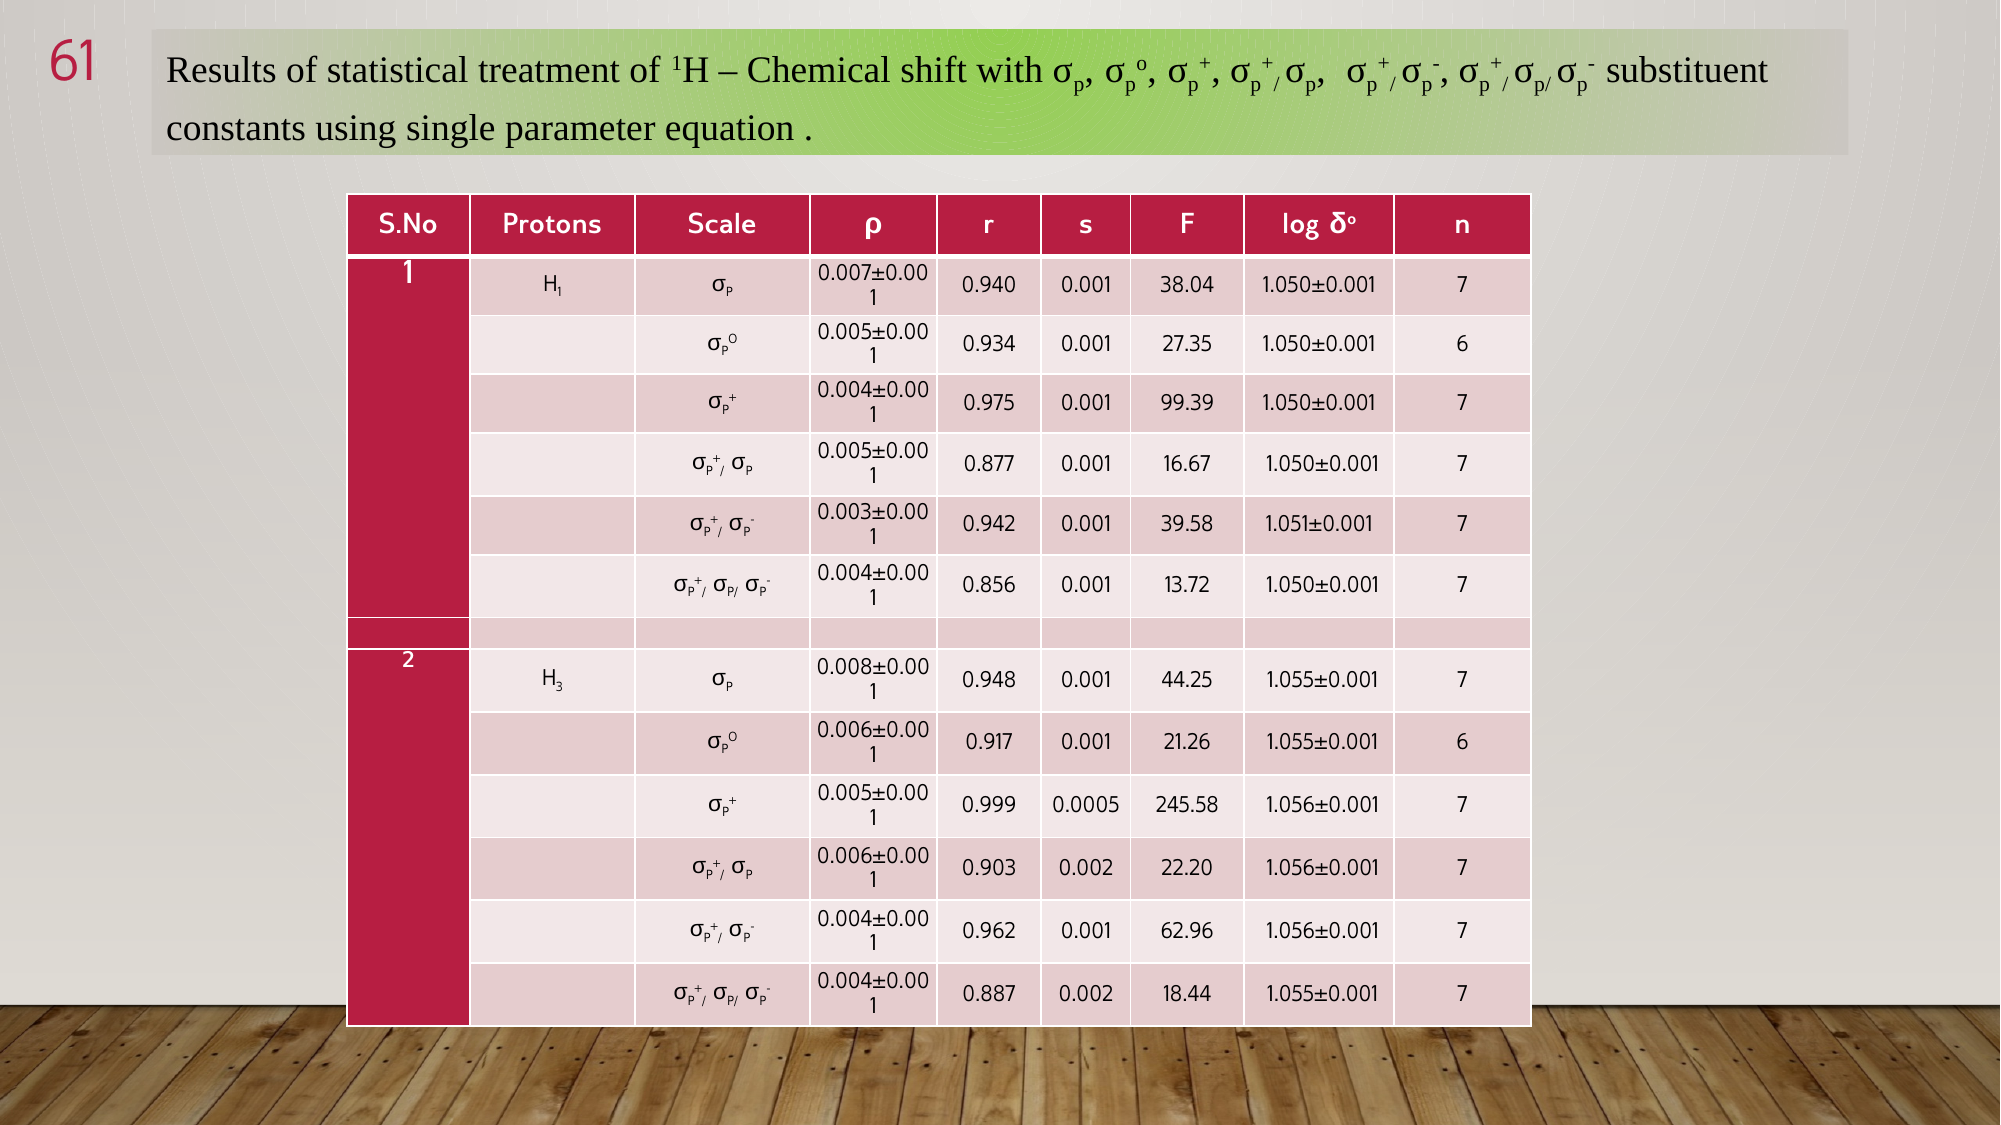

61
Results of statistical treatment of 1H – Chemical shift with σp,  σpo,  σp+, σp+/ σp,   σp+/ σp-, σp+/ σp/ σp-  substituent constants using single parameter equation .
| S.No | Protons | Scale | ρ | r | s | F | log δo | n |
| --- | --- | --- | --- | --- | --- | --- | --- | --- |
| 1 | H1 | σP | 0.007±0.001 | 0.940 | 0.001 | 38.04 | 1.050±0.001 | 7 |
|  |  | σPO | 0.005±0.001 | 0.934 | 0.001 | 27.35 | 1.050±0.001 | 6 |
|  |  | σP+ | 0.004±0.001 | 0.975 | 0.001 | 99.39 | 1.050±0.001 | 7 |
|  |  | σP+/ σP | 0.005±0.001 | 0.877 | 0.001 | 16.67 | 1.050±0.001 | 7 |
|  |  | σP+/ σP- | 0.003±0.001 | 0.942 | 0.001 | 39.58 | 1.051±0.001 | 7 |
|  |  | σP+/ σP/ σP- | 0.004±0.001 | 0.856 | 0.001 | 13.72 | 1.050±0.001 | 7 |
|  |  |  |  |  |  |  |  |  |
| 2 | H3 | σP | 0.008±0.001 | 0.948 | 0.001 | 44.25 | 1.055±0.001 | 7 |
|  |  | σPO | 0.006±0.001 | 0.917 | 0.001 | 21.26 | 1.055±0.001 | 6 |
|  |  | σP+ | 0.005±0.001 | 0.999 | 0.0005 | 245.58 | 1.056±0.001 | 7 |
|  |  | σP+/ σP | 0.006±0.001 | 0.903 | 0.002 | 22.20 | 1.056±0.001 | 7 |
|  |  | σP+/ σP- | 0.004±0.001 | 0.962 | 0.001 | 62.96 | 1.056±0.001 | 7 |
|  |  | σP+/ σP/ σP- | 0.004±0.001 | 0.887 | 0.002 | 18.44 | 1.055±0.001 | 7 |